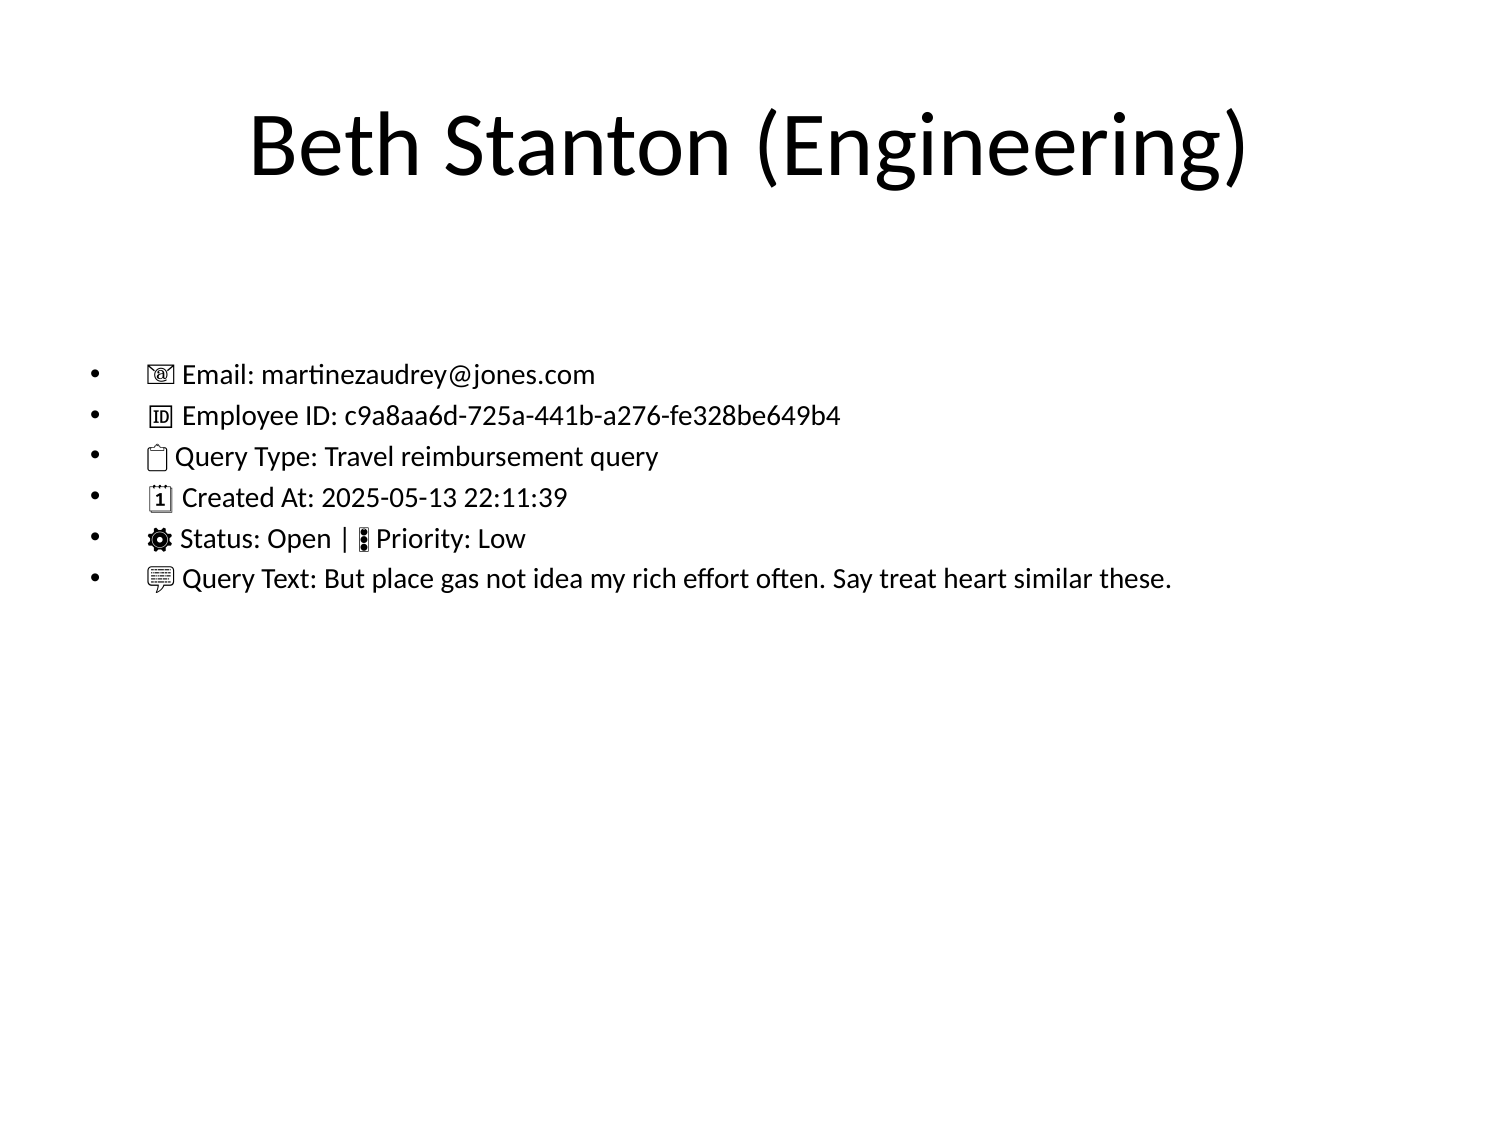

# Beth Stanton (Engineering)

📧 Email: martinezaudrey@jones.com
🆔 Employee ID: c9a8aa6d-725a-441b-a276-fe328be649b4
📋 Query Type: Travel reimbursement query
🗓 Created At: 2025-05-13 22:11:39
⚙ Status: Open | 🚦 Priority: Low
💬 Query Text: But place gas not idea my rich effort often. Say treat heart similar these.